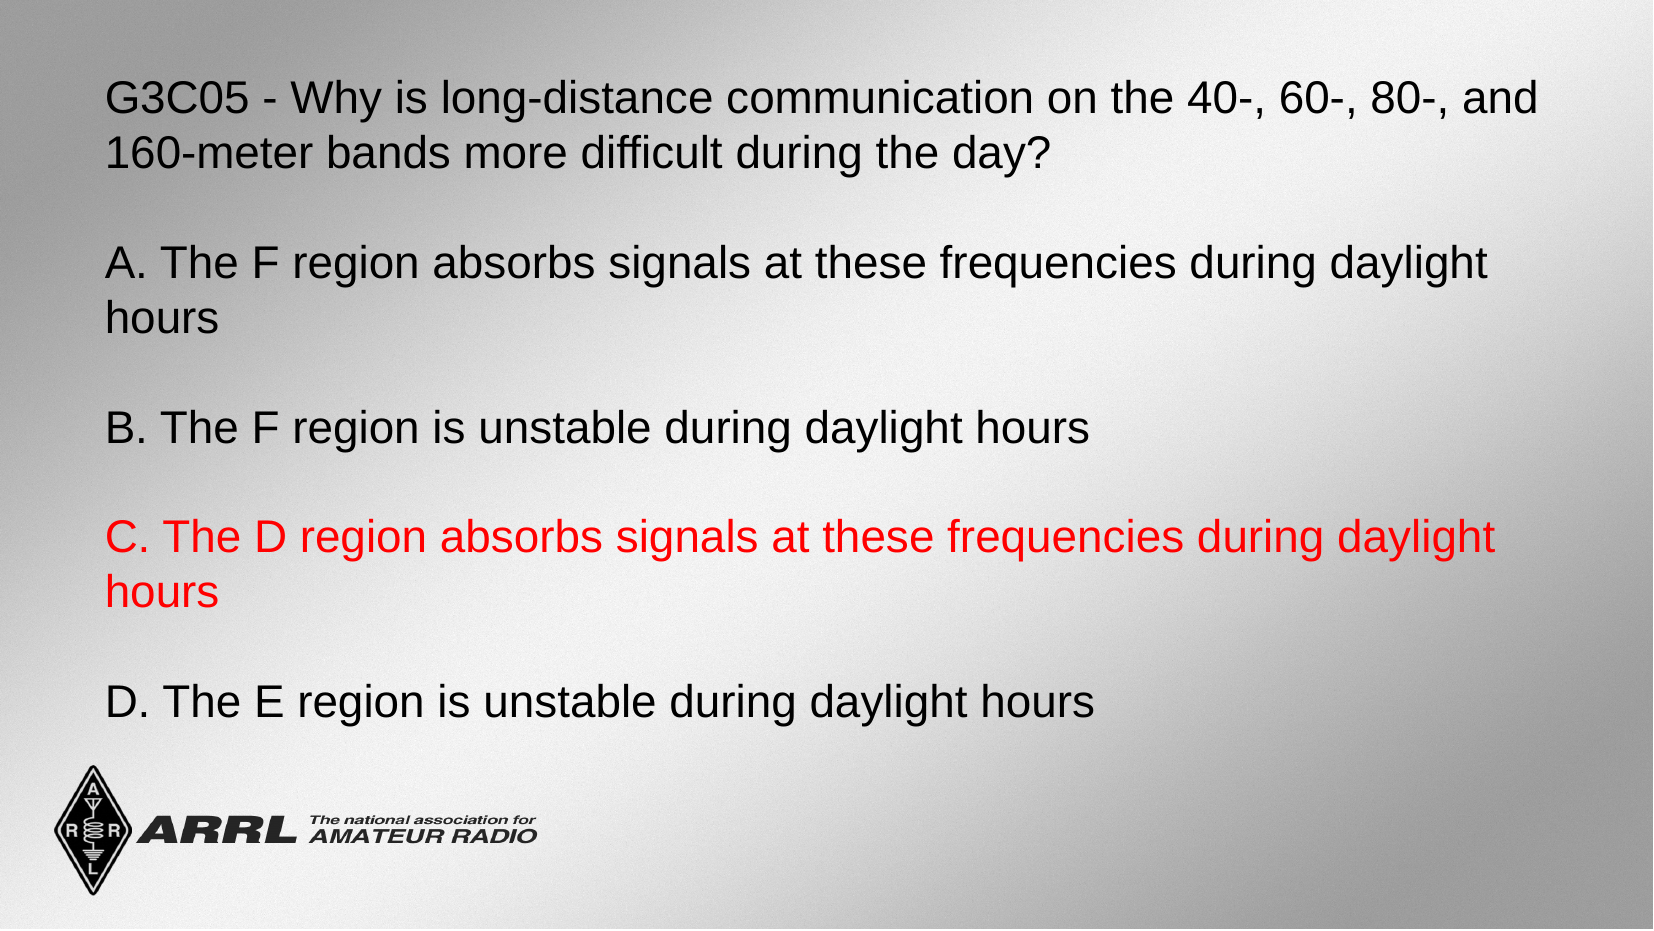

G3C05 - Why is long-distance communication on the 40-, 60-, 80-, and 160-meter bands more difficult during the day?

A. The F region absorbs signals at these frequencies during daylight hours

B. The F region is unstable during daylight hours

C. The D region absorbs signals at these frequencies during daylight hours

D. The E region is unstable during daylight hours